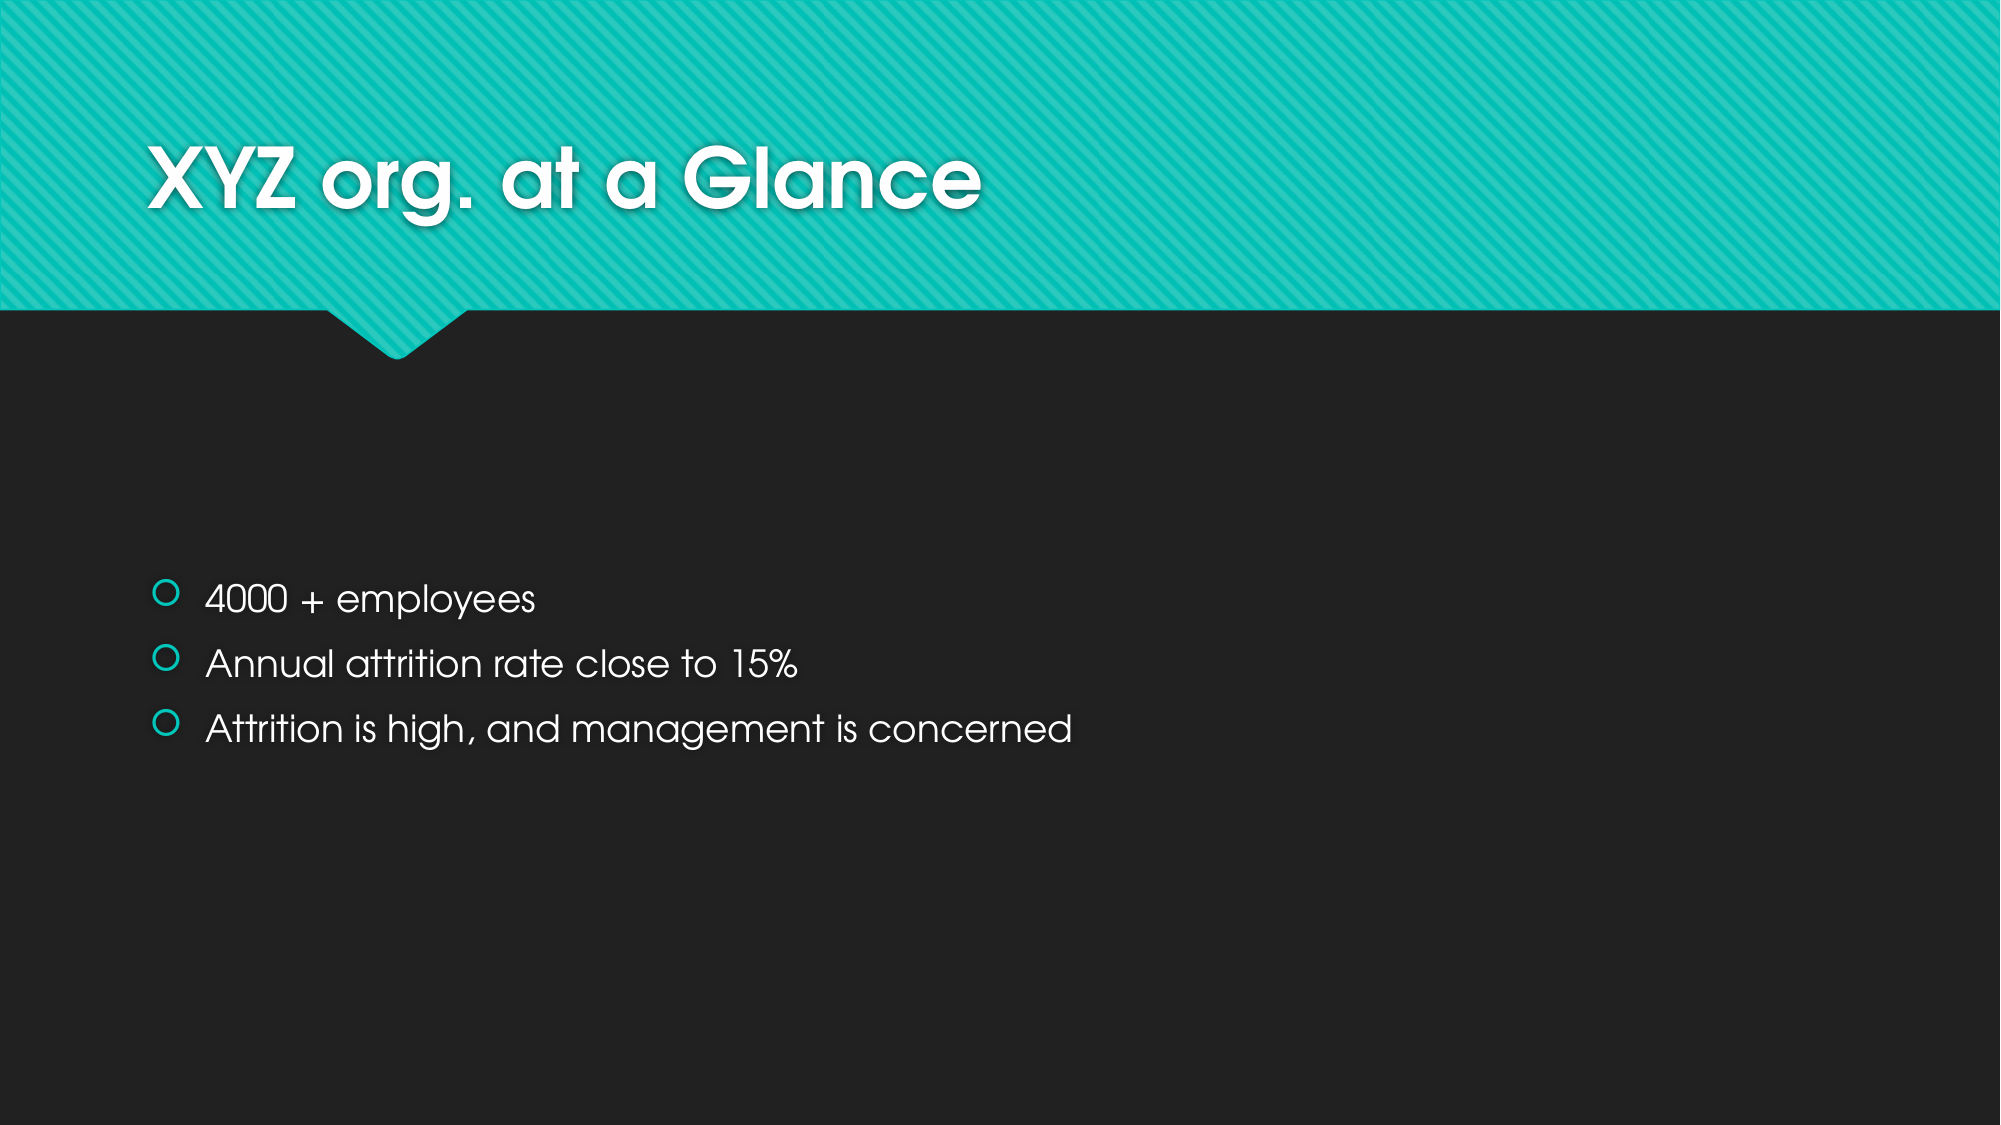

# XYZ org. at a Glance
4000 + employees
Annual attrition rate close to 15%
Attrition is high, and management is concerned